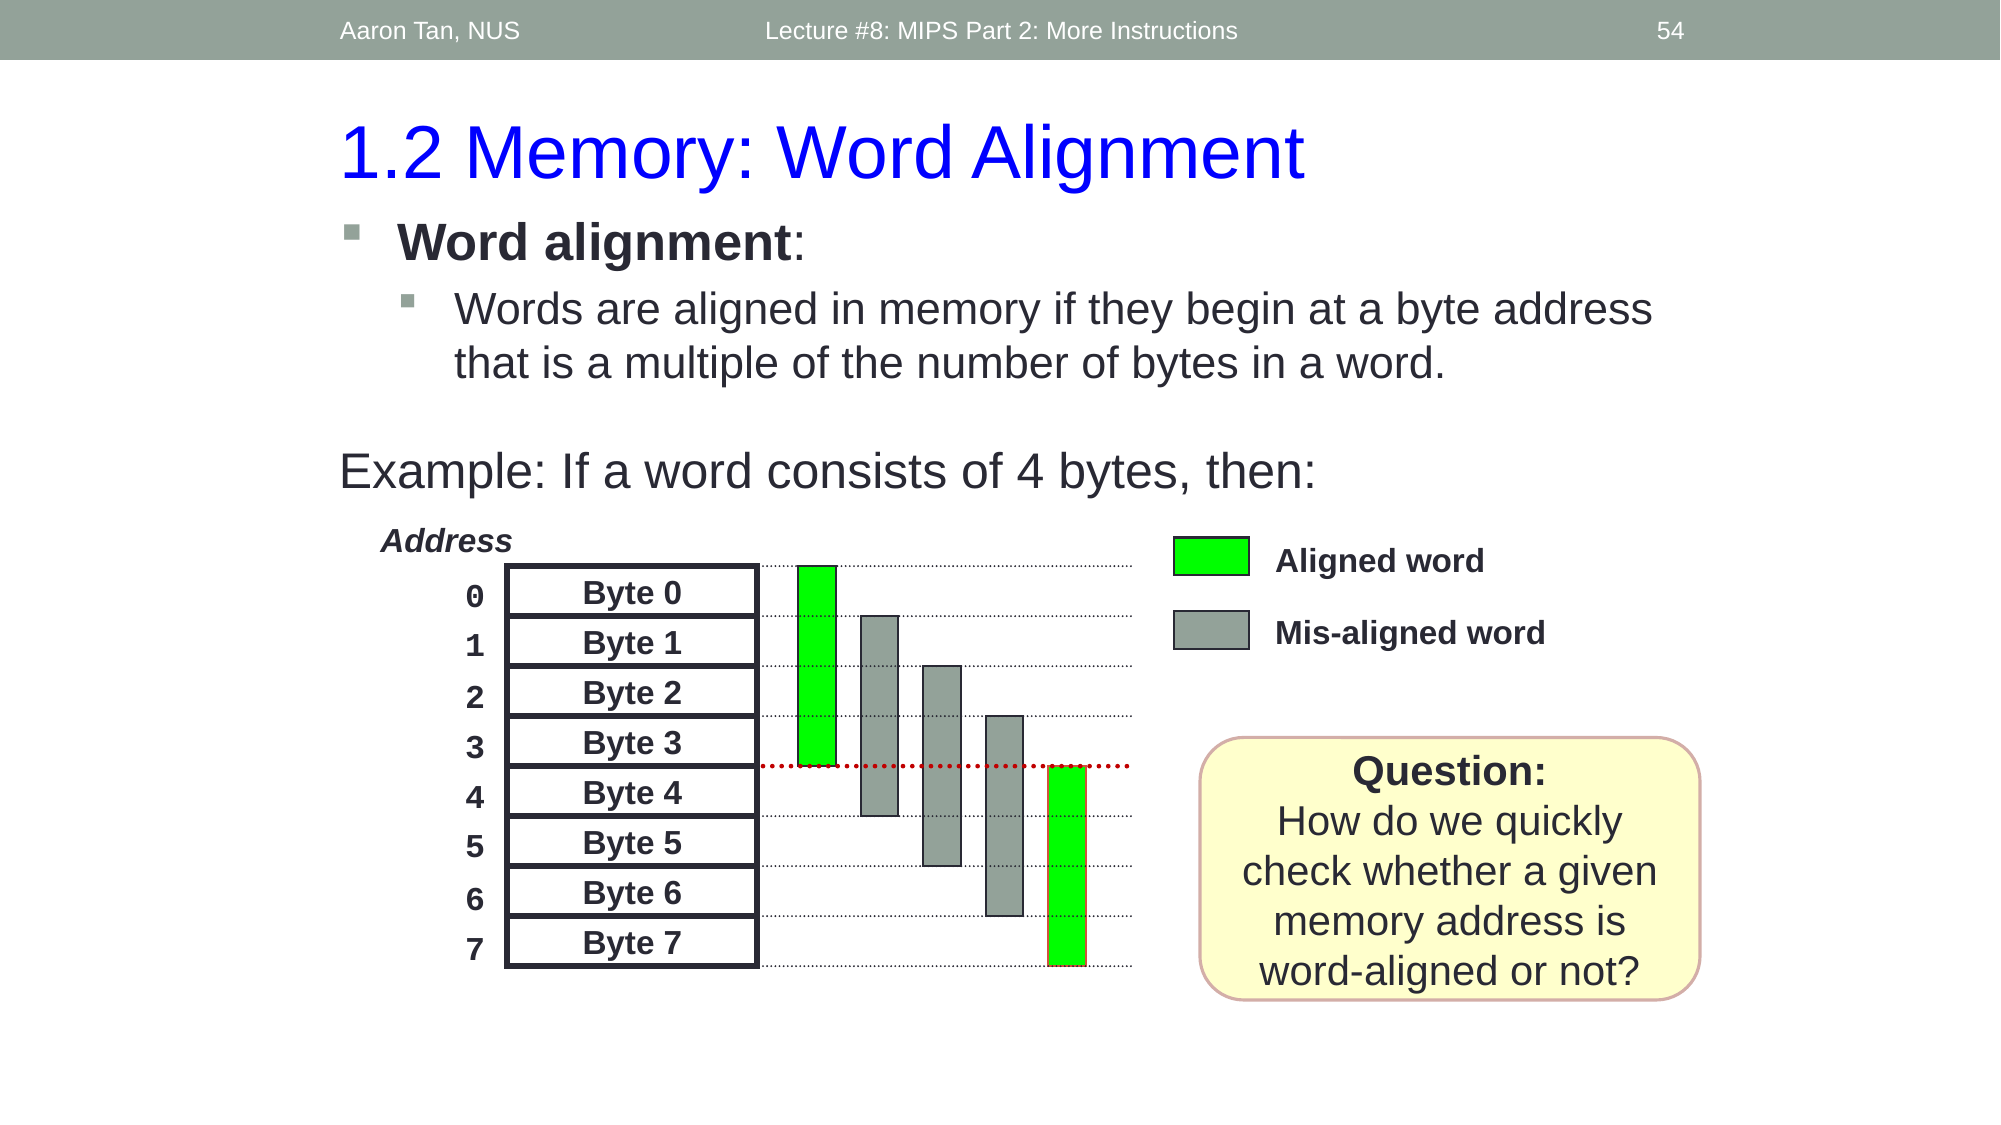

Aaron Tan, NUS
Lecture #8: MIPS Part 2: More Instructions
54
1.2 Memory: Word Alignment
Word alignment:
Words are aligned in memory if they begin at a byte address that is a multiple of the number of bytes in a word.
Example: If a word consists of 4 bytes, then:
Address

Aligned word

Mis-aligned word
0
Byte 0
Byte 1
Byte 2
Byte 3
Byte 4
Byte 5
Byte 6
Byte 7

1
2
3
4
5
6
7
Question:
How do we quickly check whether a given memory address is word-aligned or not?